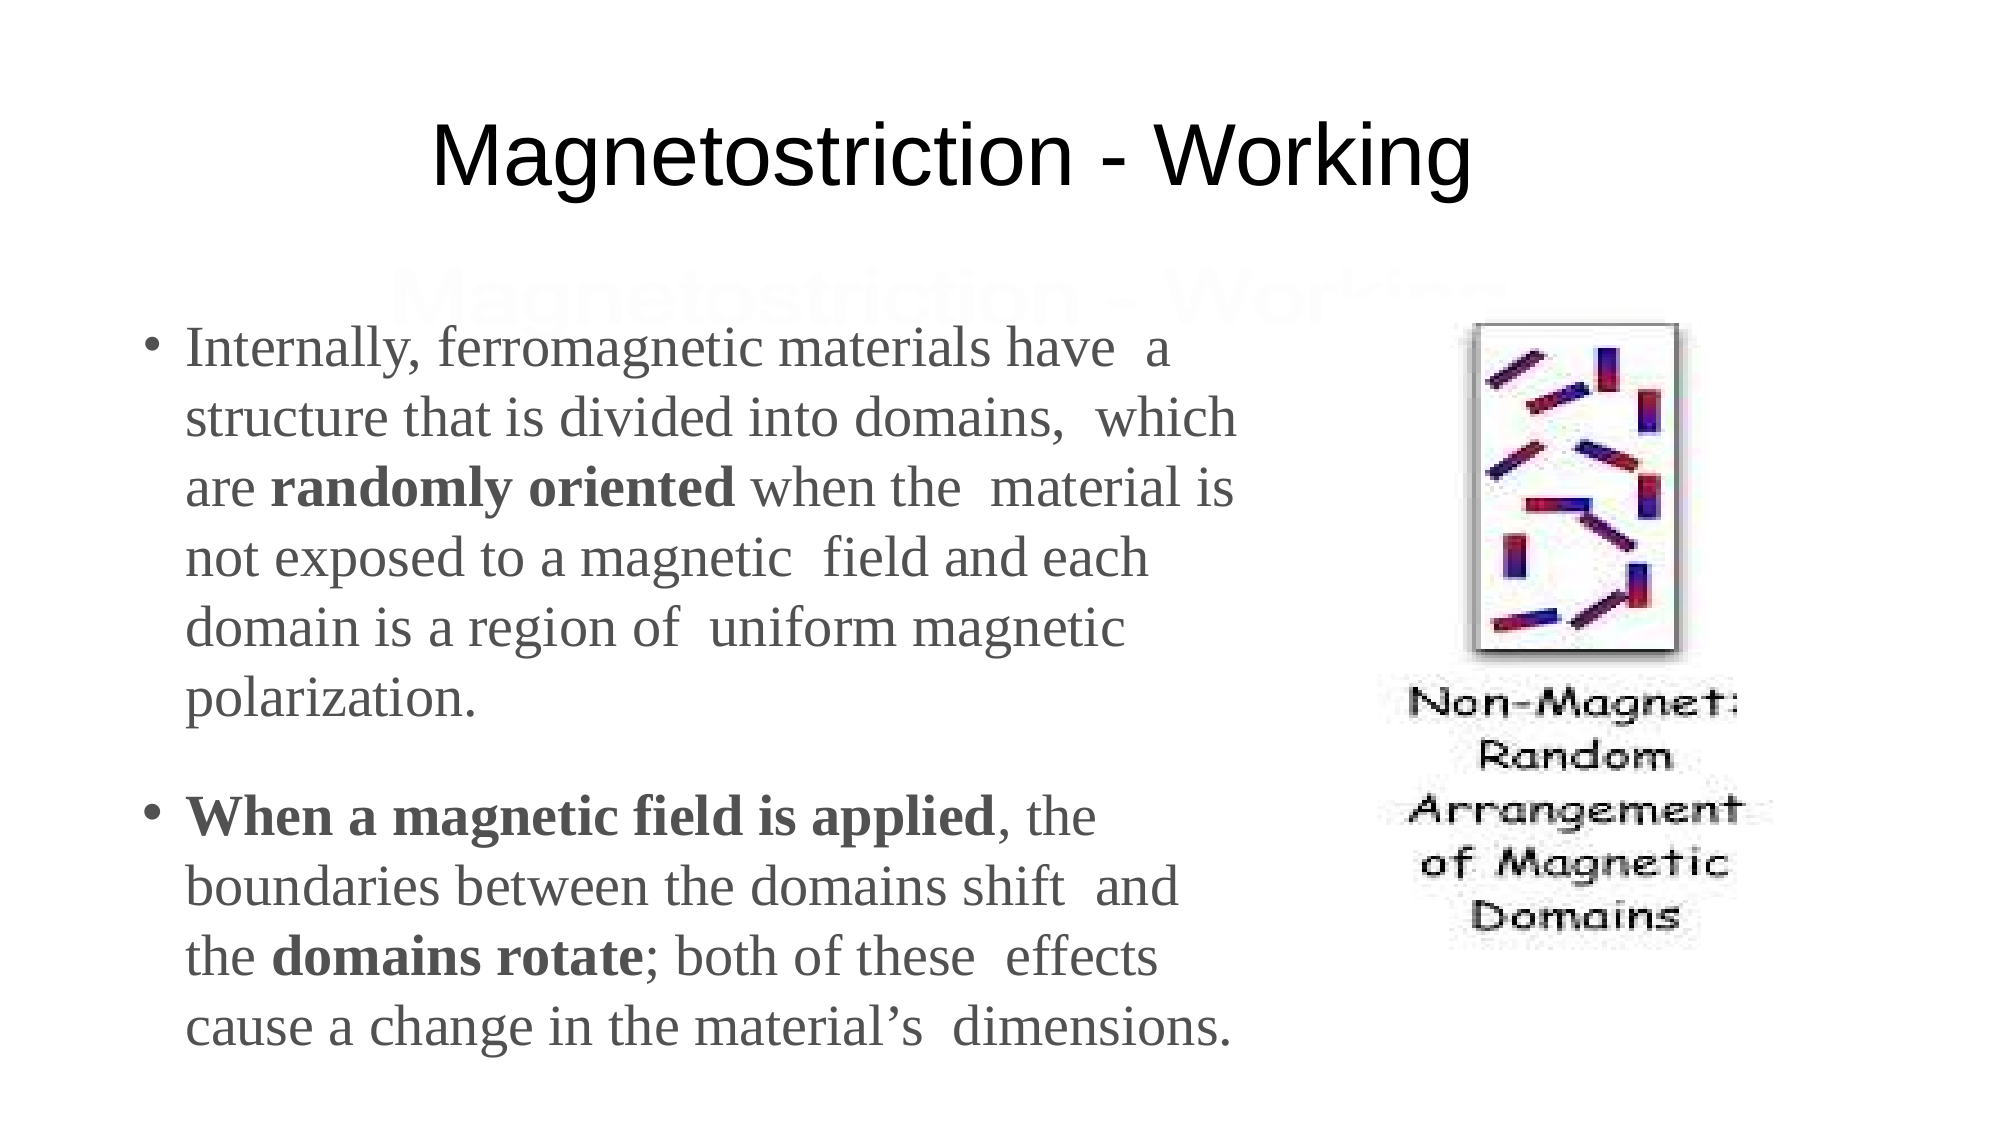

# Magnetostriction - Working

Internally, ferromagnetic materials have  a structure that is divided into domains,  which are randomly oriented when the  material is not exposed to a magnetic  field and each domain is a region of  uniform magnetic polarization.
When a magnetic field is applied, the  boundaries between the domains shift  and the domains rotate; both of these  effects cause a change in the material’s  dimensions.